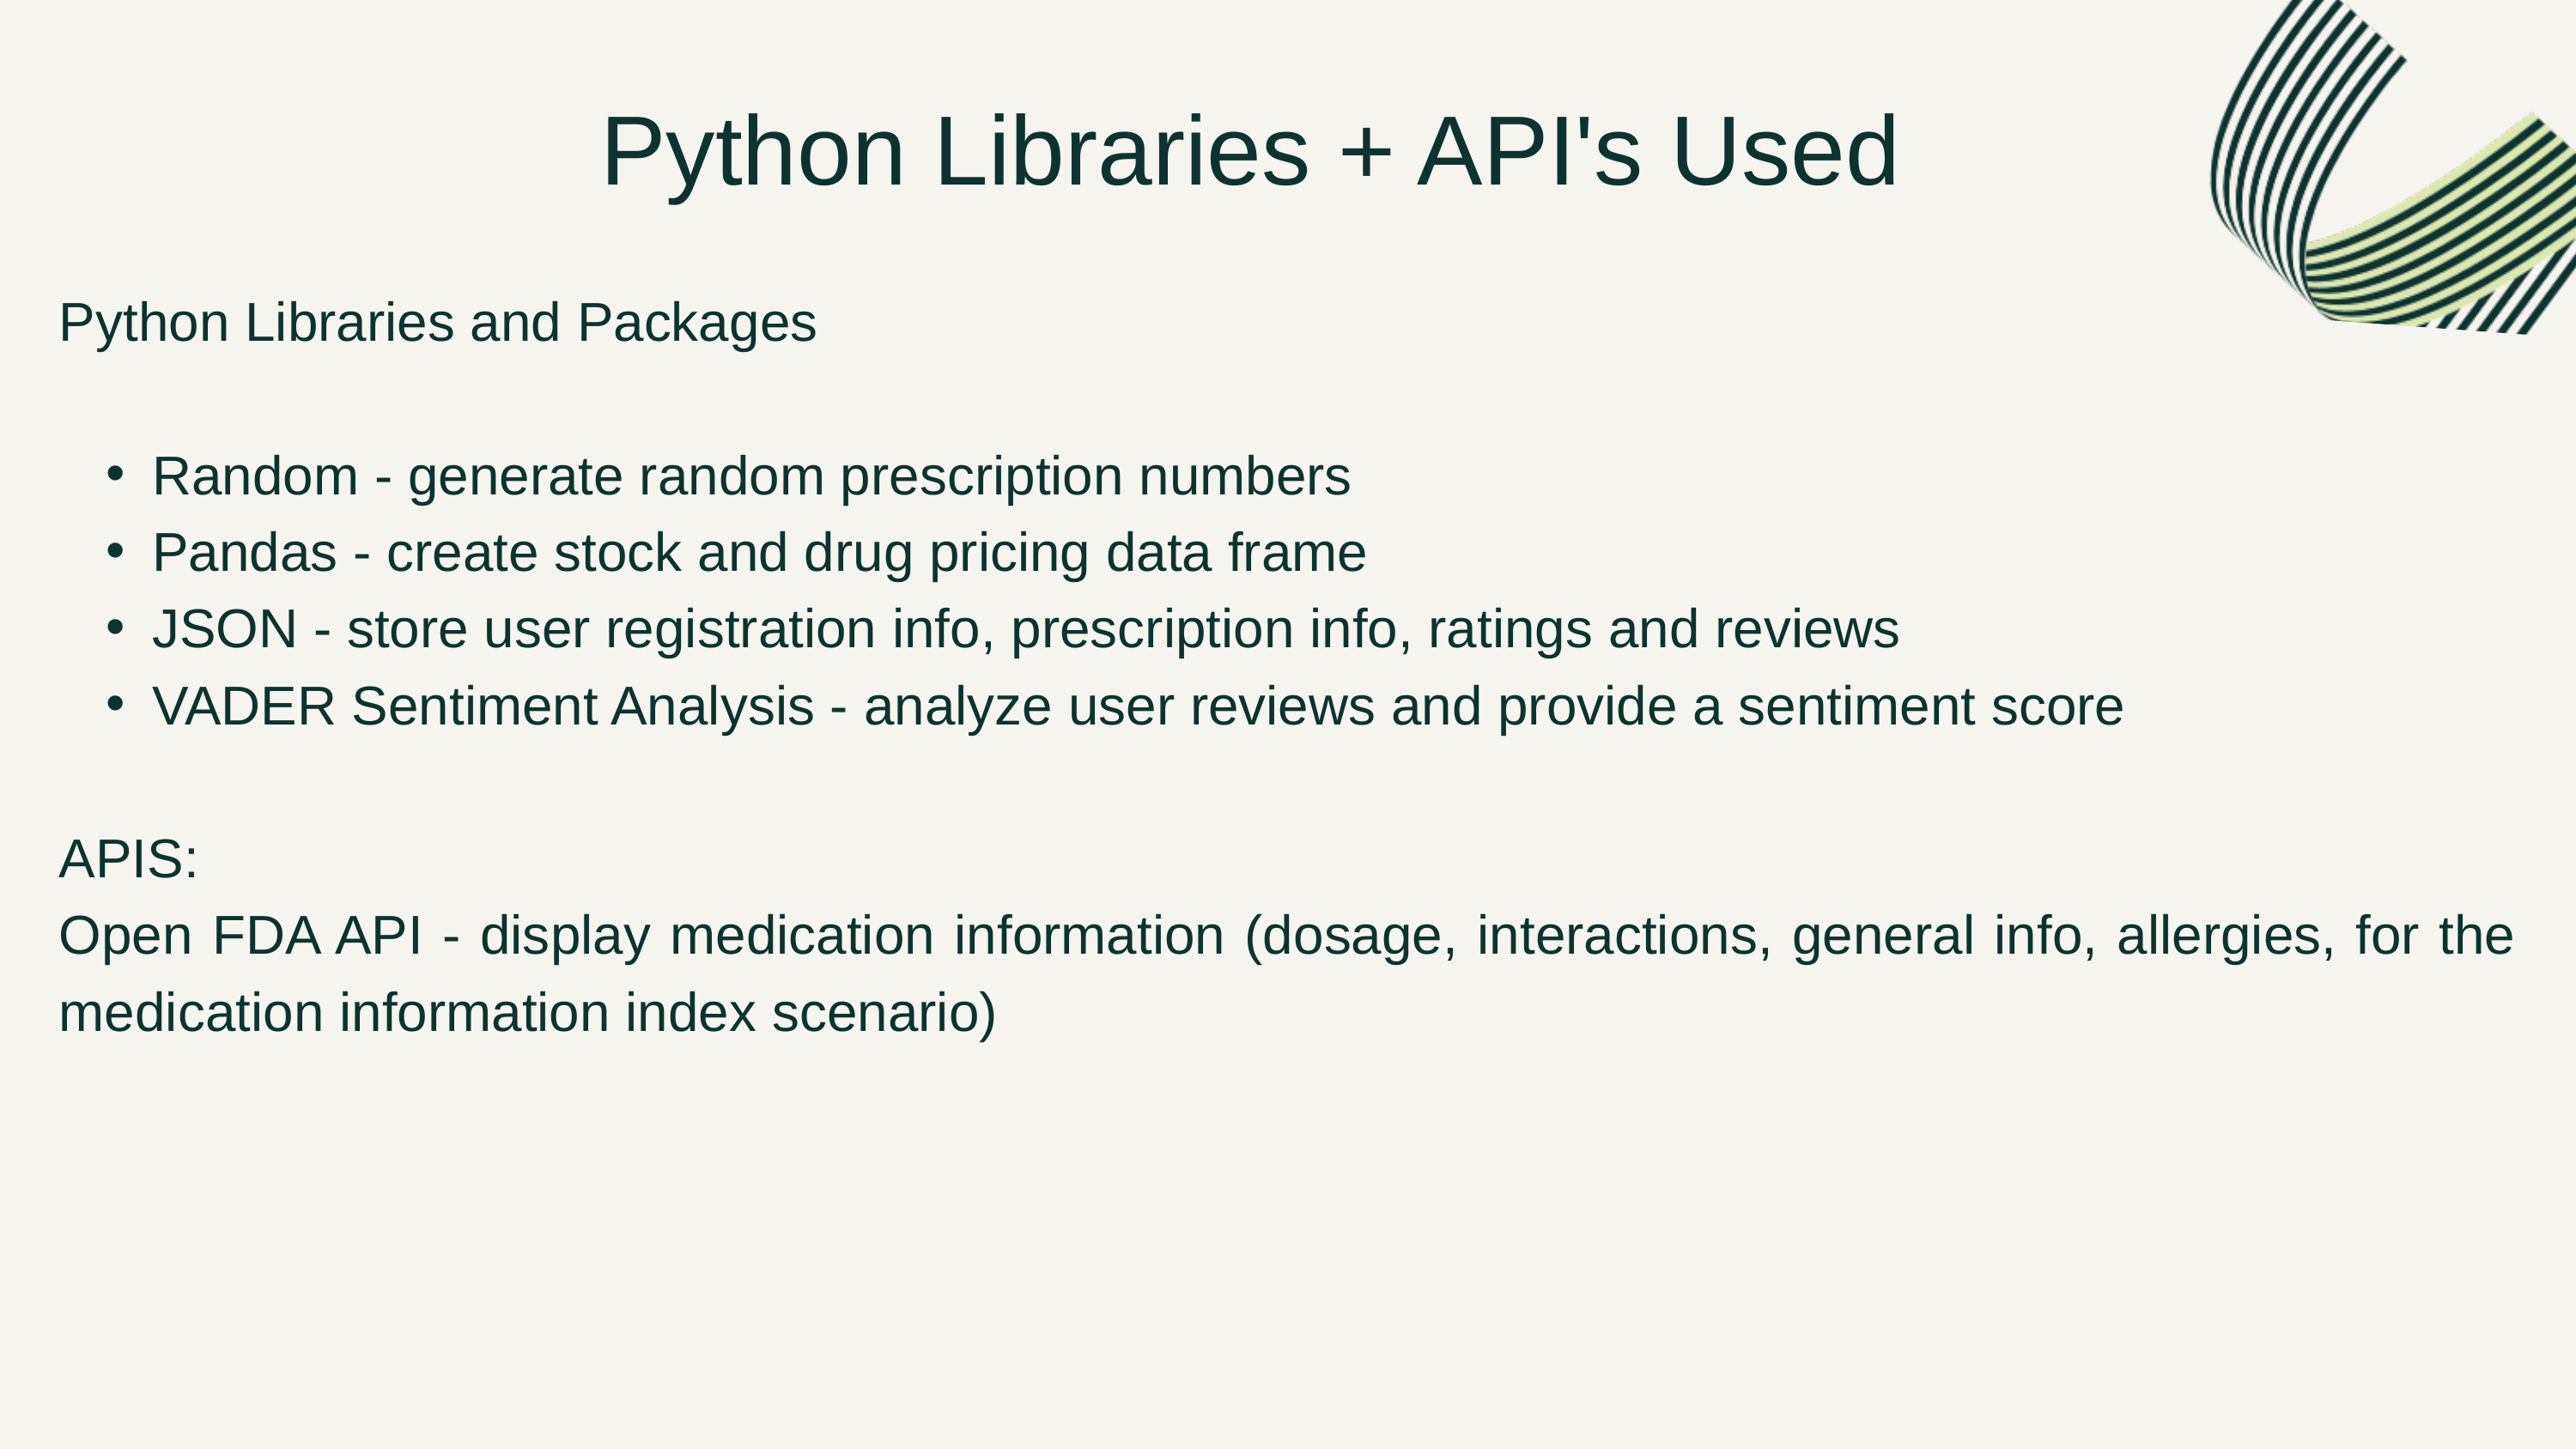

Python Libraries + API's Used
Python Libraries and Packages

Random - generate random prescription numbers
Pandas - create stock and drug pricing data frame
JSON - store user registration info, prescription info, ratings and reviews
VADER Sentiment Analysis - analyze user reviews and provide a sentiment score

APIS:
Open FDA API - display medication information (dosage, interactions, general info, allergies, for the medication information index scenario)